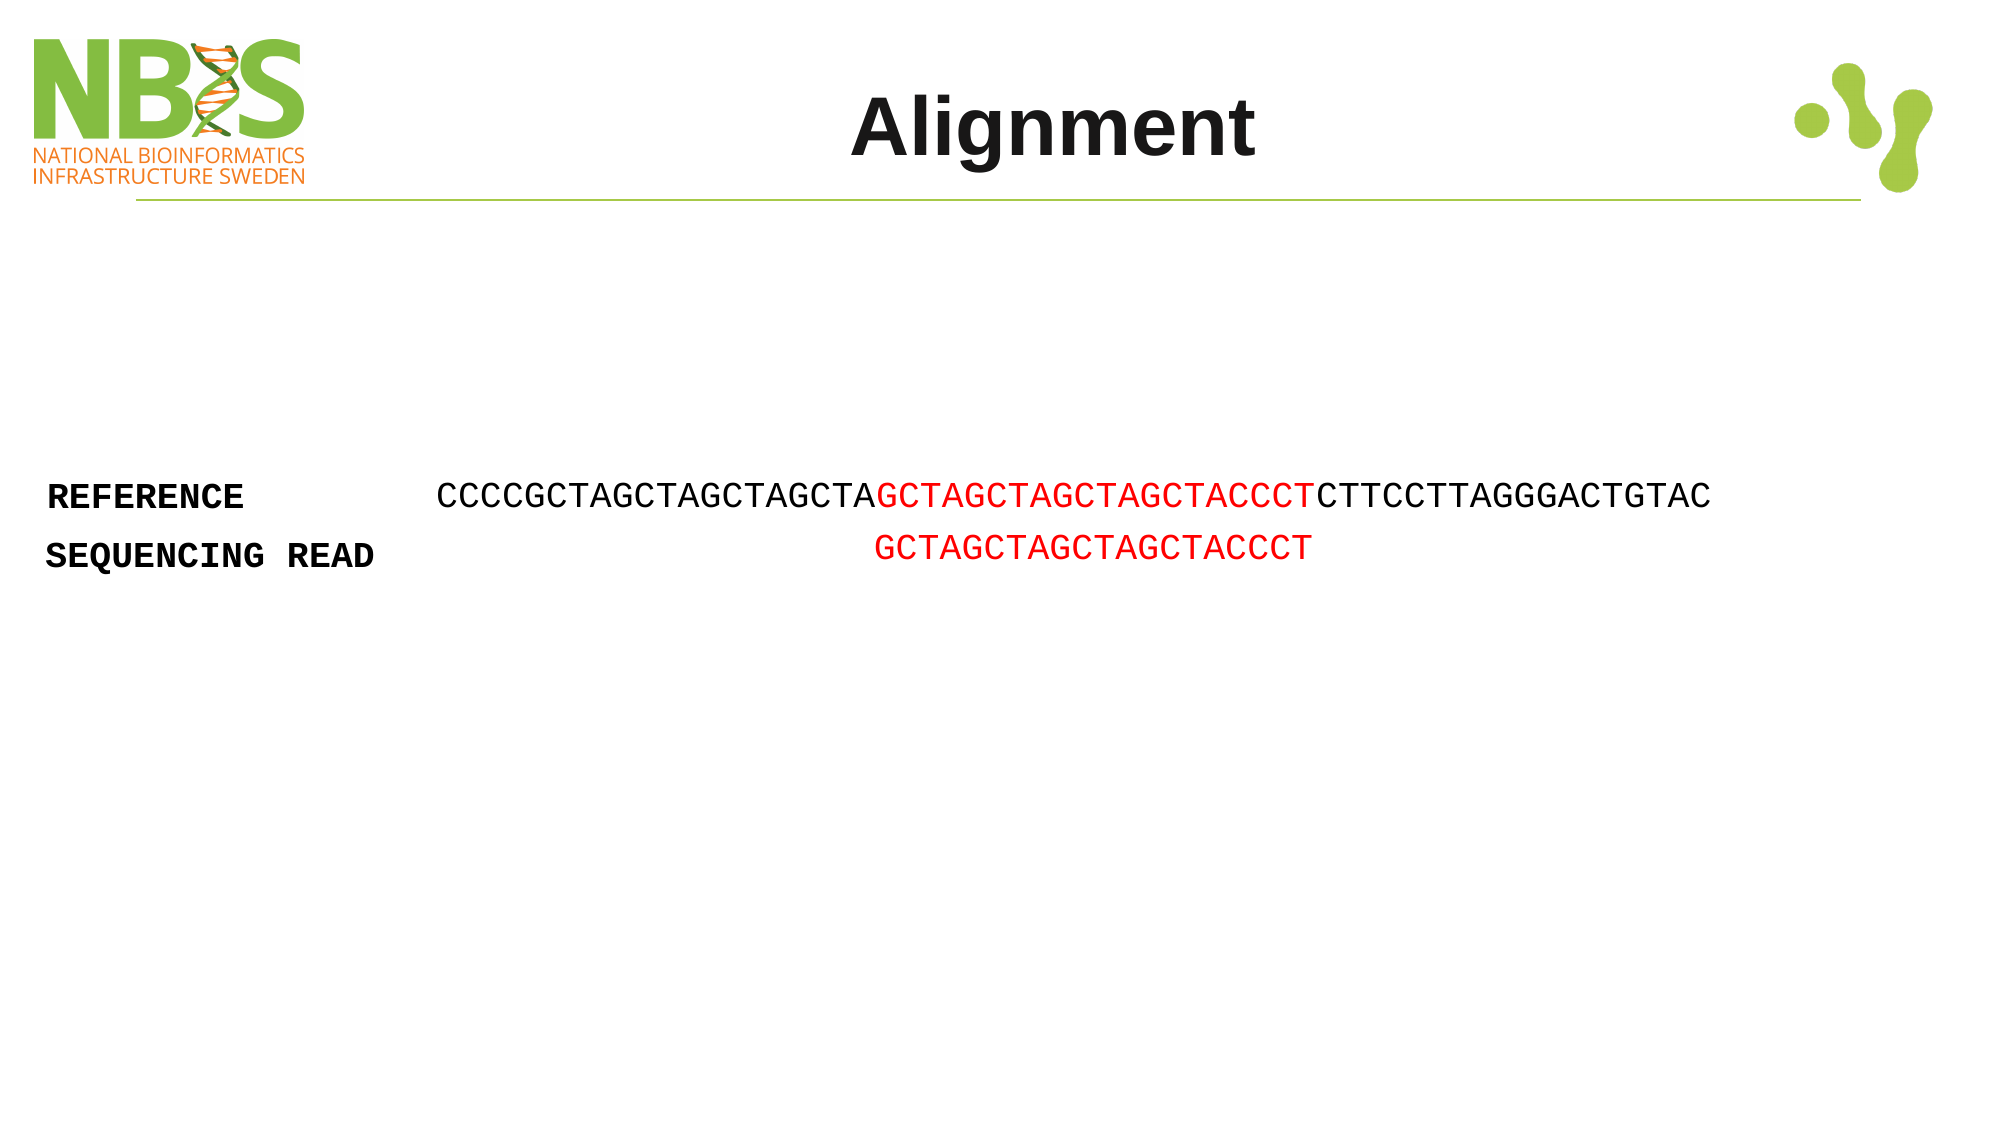

# Alignment
CCCCGCTAGCTAGCTAGCTAGCTAGCTAGCTAGCTACCCTCTTCCTTAGGGACTGTAC
REFERENCE
GCTAGCTAGCTAGCTACCCT
SEQUENCING READ